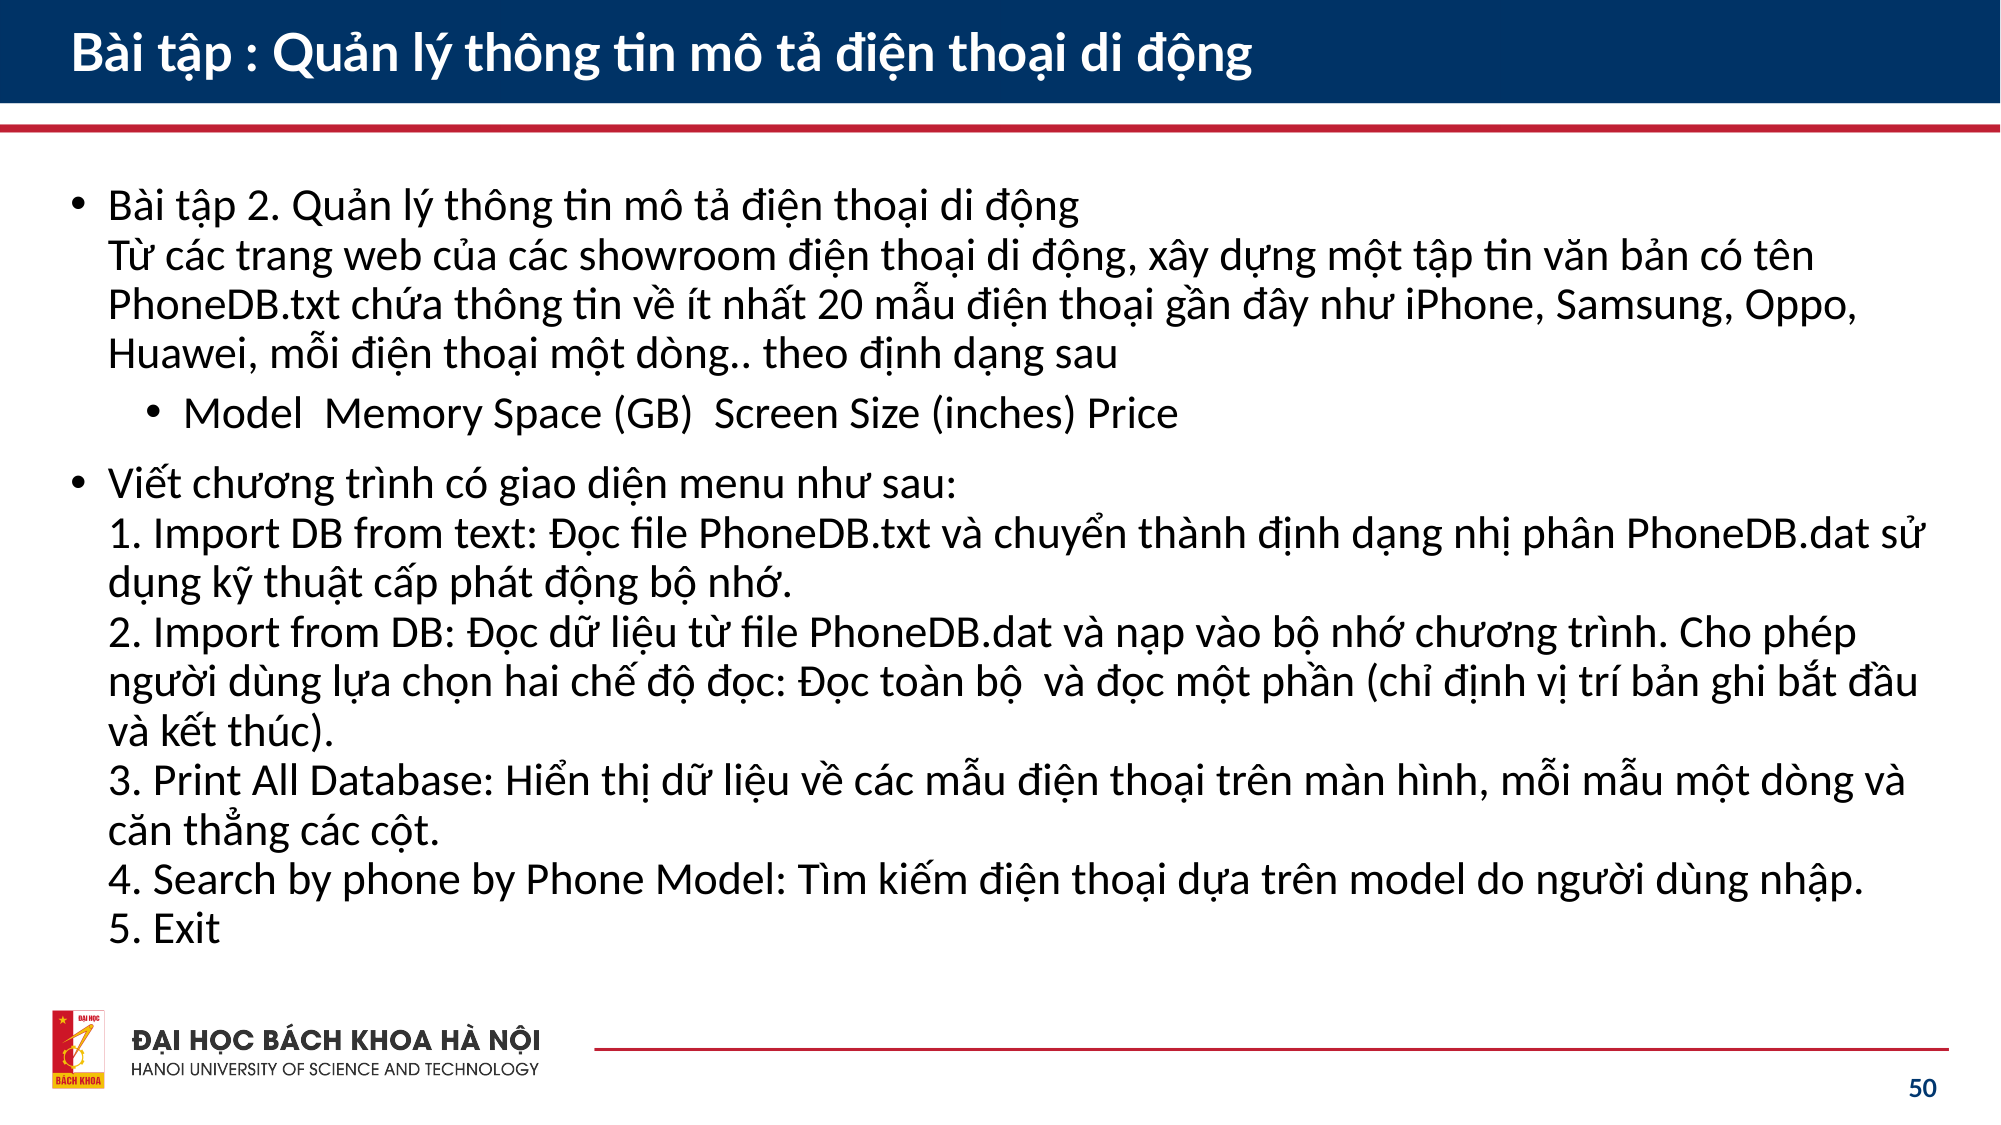

# Bài tập : Quản lý thông tin mô tả điện thoại di động
Bài tập 2. Quản lý thông tin mô tả điện thoại di động
Từ các trang web của các showroom điện thoại di động, xây dựng một tập tin văn bản có tên PhoneDB.txt chứa thông tin về ít nhất 20 mẫu điện thoại gần đây như iPhone, Samsung, Oppo, Huawei, mỗi điện thoại một dòng.. theo định dạng sau
Model  Memory Space (GB)  Screen Size (inches) Price
Viết chương trình có giao diện menu như sau:
1. Import DB from text: Đọc file PhoneDB.txt và chuyển thành định dạng nhị phân PhoneDB.dat sử dụng kỹ thuật cấp phát động bộ nhớ.
2. Import from DB: Đọc dữ liệu từ file PhoneDB.dat và nạp vào bộ nhớ chương trình. Cho phép người dùng lựa chọn hai chế độ đọc: Đọc toàn bộ  và đọc một phần (chỉ định vị trí bản ghi bắt đầu và kết thúc).
3. Print All Database: Hiển thị dữ liệu về các mẫu điện thoại trên màn hình, mỗi mẫu một dòng và căn thẳng các cột.
4. Search by phone by Phone Model: Tìm kiếm điện thoại dựa trên model do người dùng nhập.
5. Exit
50